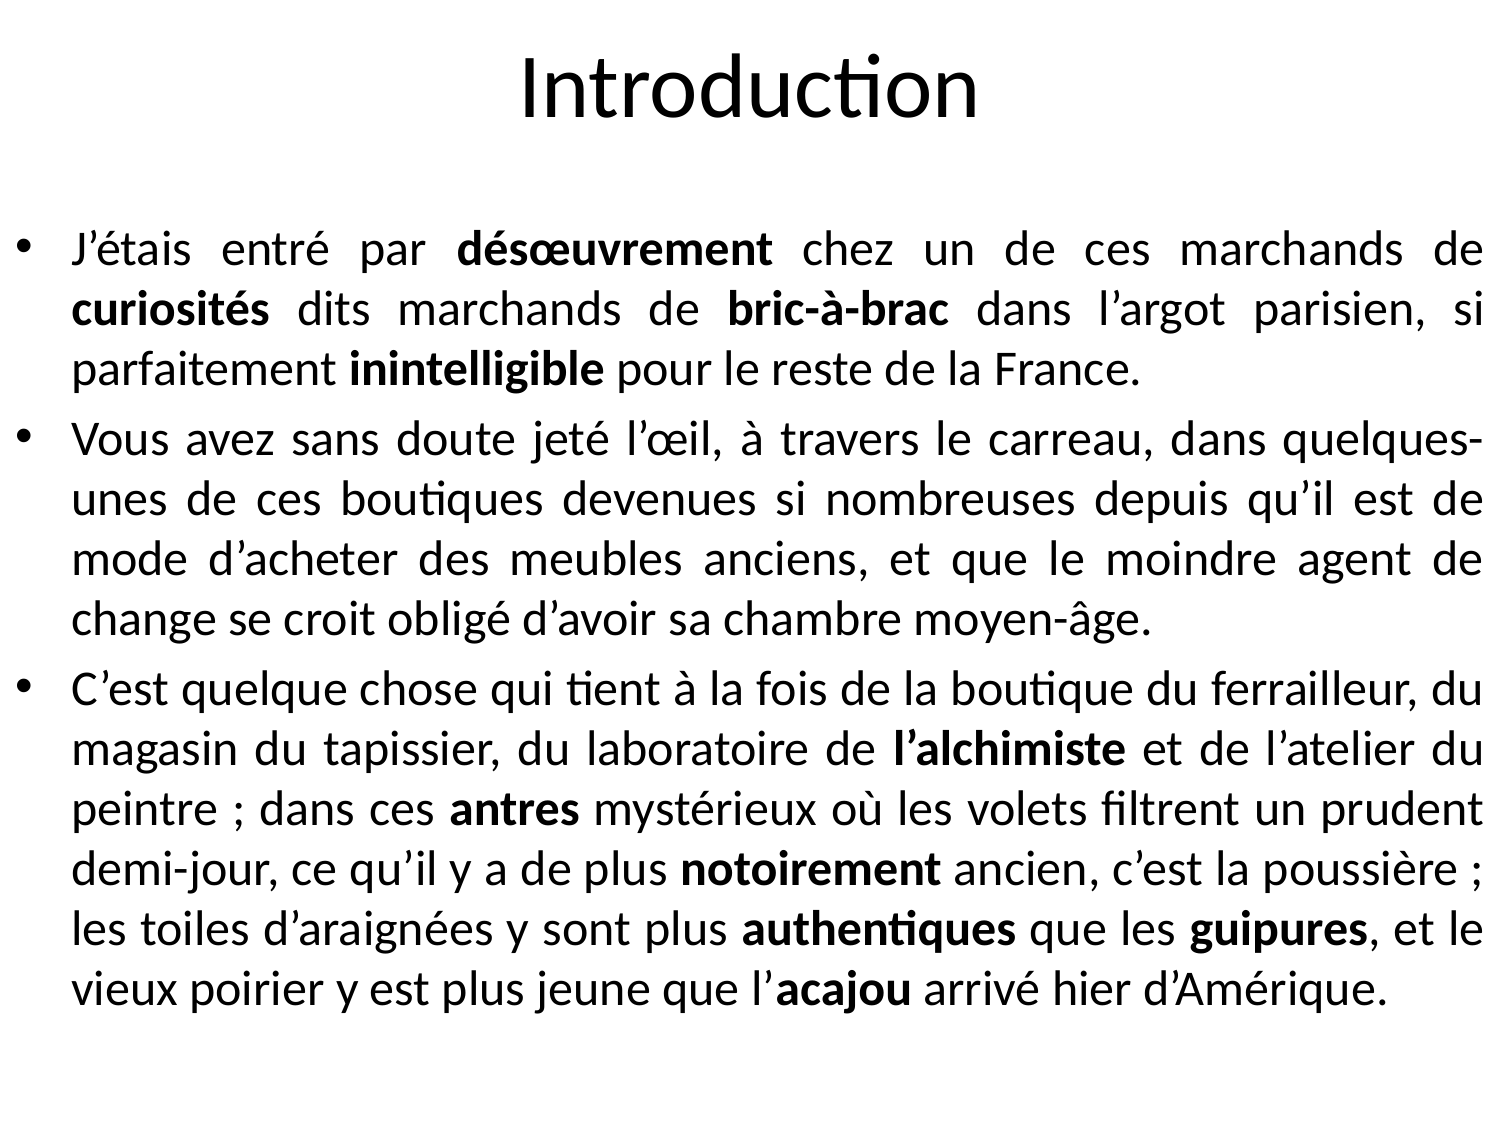

# Introduction
J’étais entré par désœuvrement chez un de ces marchands de curiosités dits marchands de bric-à-brac dans l’argot parisien, si parfaitement inintelligible pour le reste de la France.
Vous avez sans doute jeté l’œil, à travers le carreau, dans quelques-unes de ces boutiques devenues si nombreuses depuis qu’il est de mode d’acheter des meubles anciens, et que le moindre agent de change se croit obligé d’avoir sa chambre moyen-âge.
C’est quelque chose qui tient à la fois de la boutique du ferrailleur, du magasin du tapissier, du laboratoire de l’alchimiste et de l’atelier du peintre ; dans ces antres mystérieux où les volets filtrent un prudent demi-jour, ce qu’il y a de plus notoirement ancien, c’est la poussière ; les toiles d’araignées y sont plus authentiques que les guipures, et le vieux poirier y est plus jeune que l’acajou arrivé hier d’Amérique.